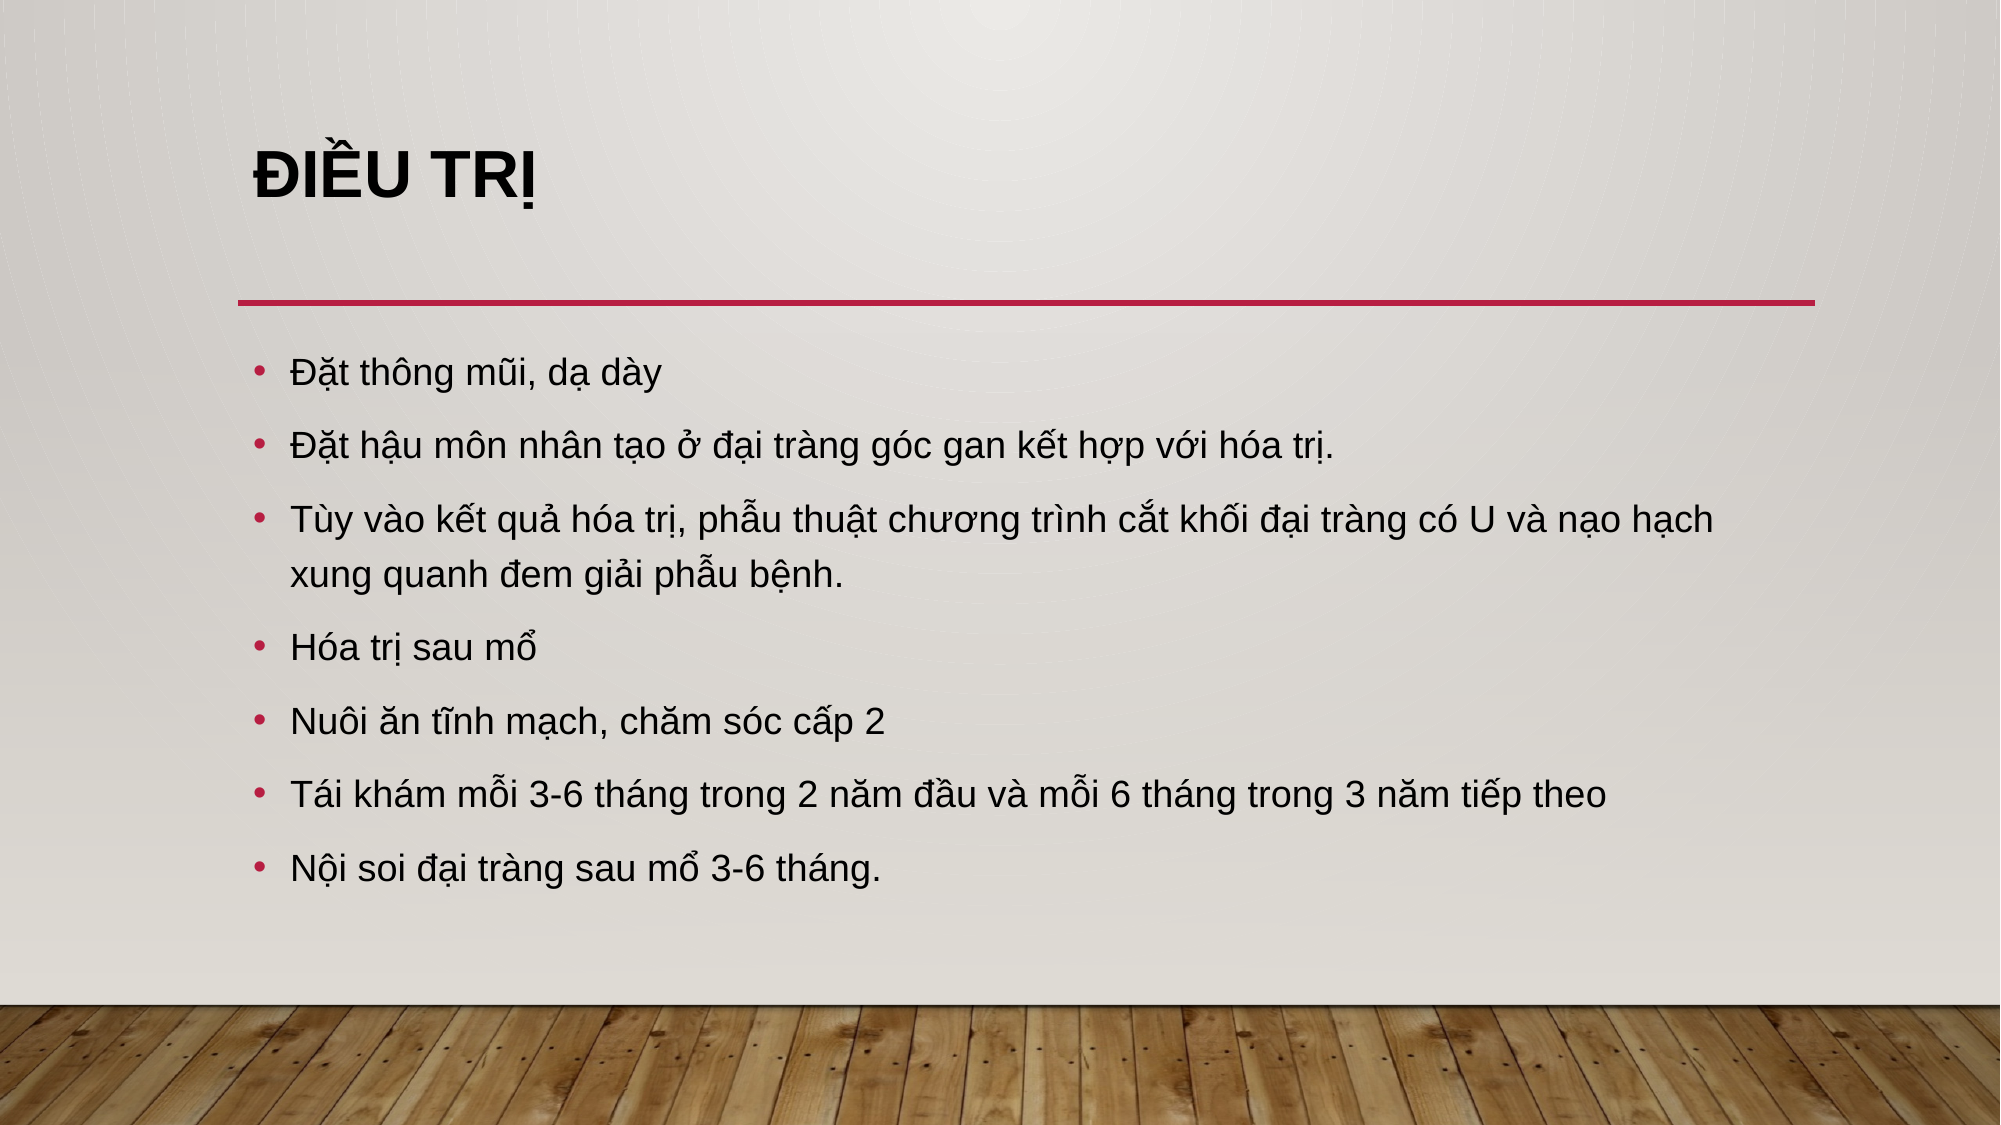

# Điều trị
Đặt thông mũi, dạ dày
Đặt hậu môn nhân tạo ở đại tràng góc gan kết hợp với hóa trị.
Tùy vào kết quả hóa trị, phẫu thuật chương trình cắt khối đại tràng có U và nạo hạch xung quanh đem giải phẫu bệnh.
Hóa trị sau mổ
Nuôi ăn tĩnh mạch, chăm sóc cấp 2
Tái khám mỗi 3-6 tháng trong 2 năm đầu và mỗi 6 tháng trong 3 năm tiếp theo
Nội soi đại tràng sau mổ 3-6 tháng.